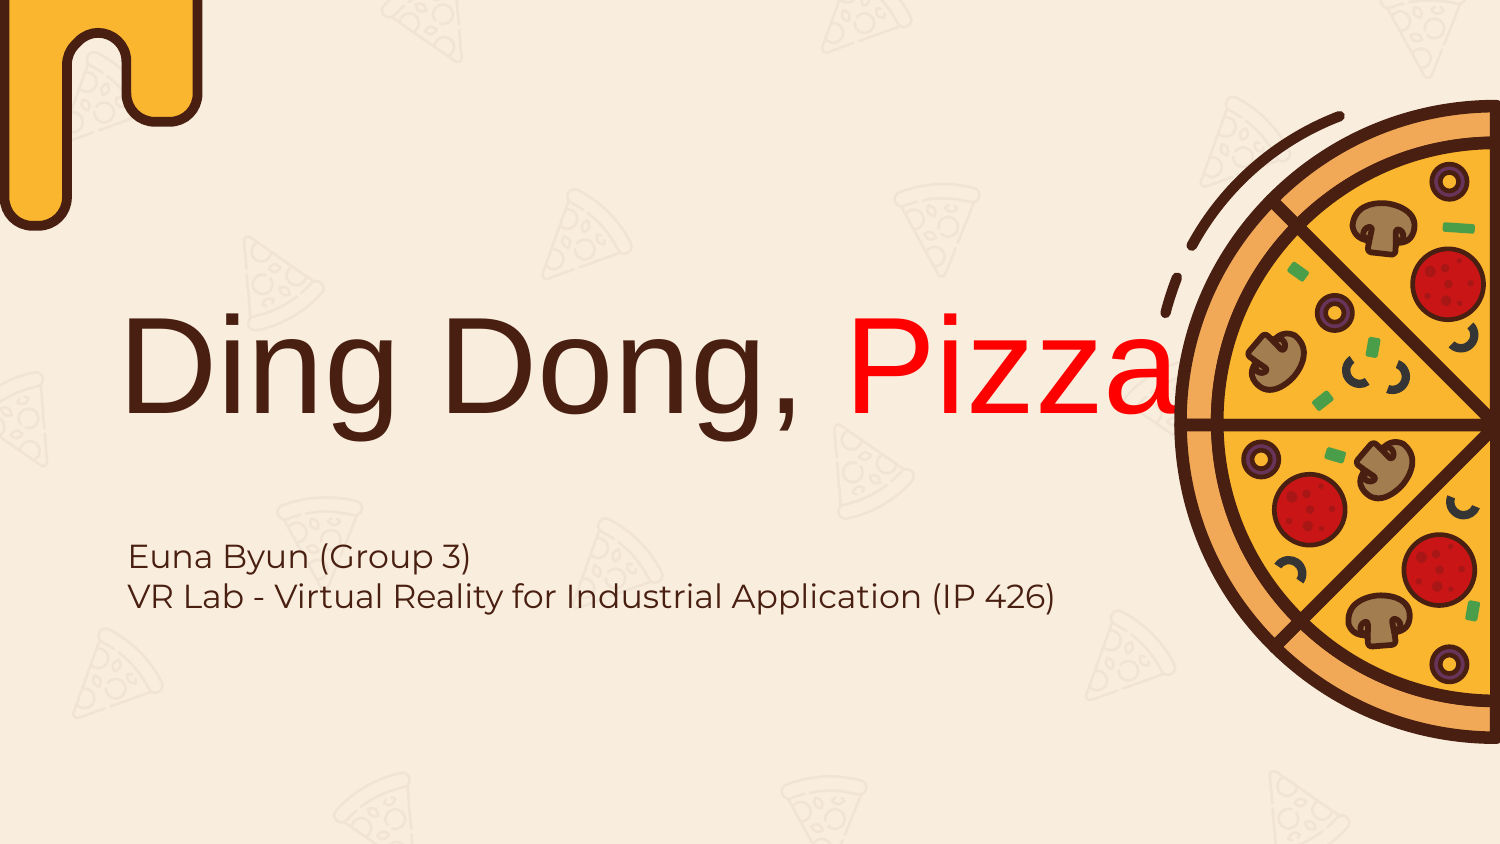

# Ding Dong, Pizza!
Euna Byun (Group 3)
VR Lab - Virtual Reality for Industrial Application (IP 426)